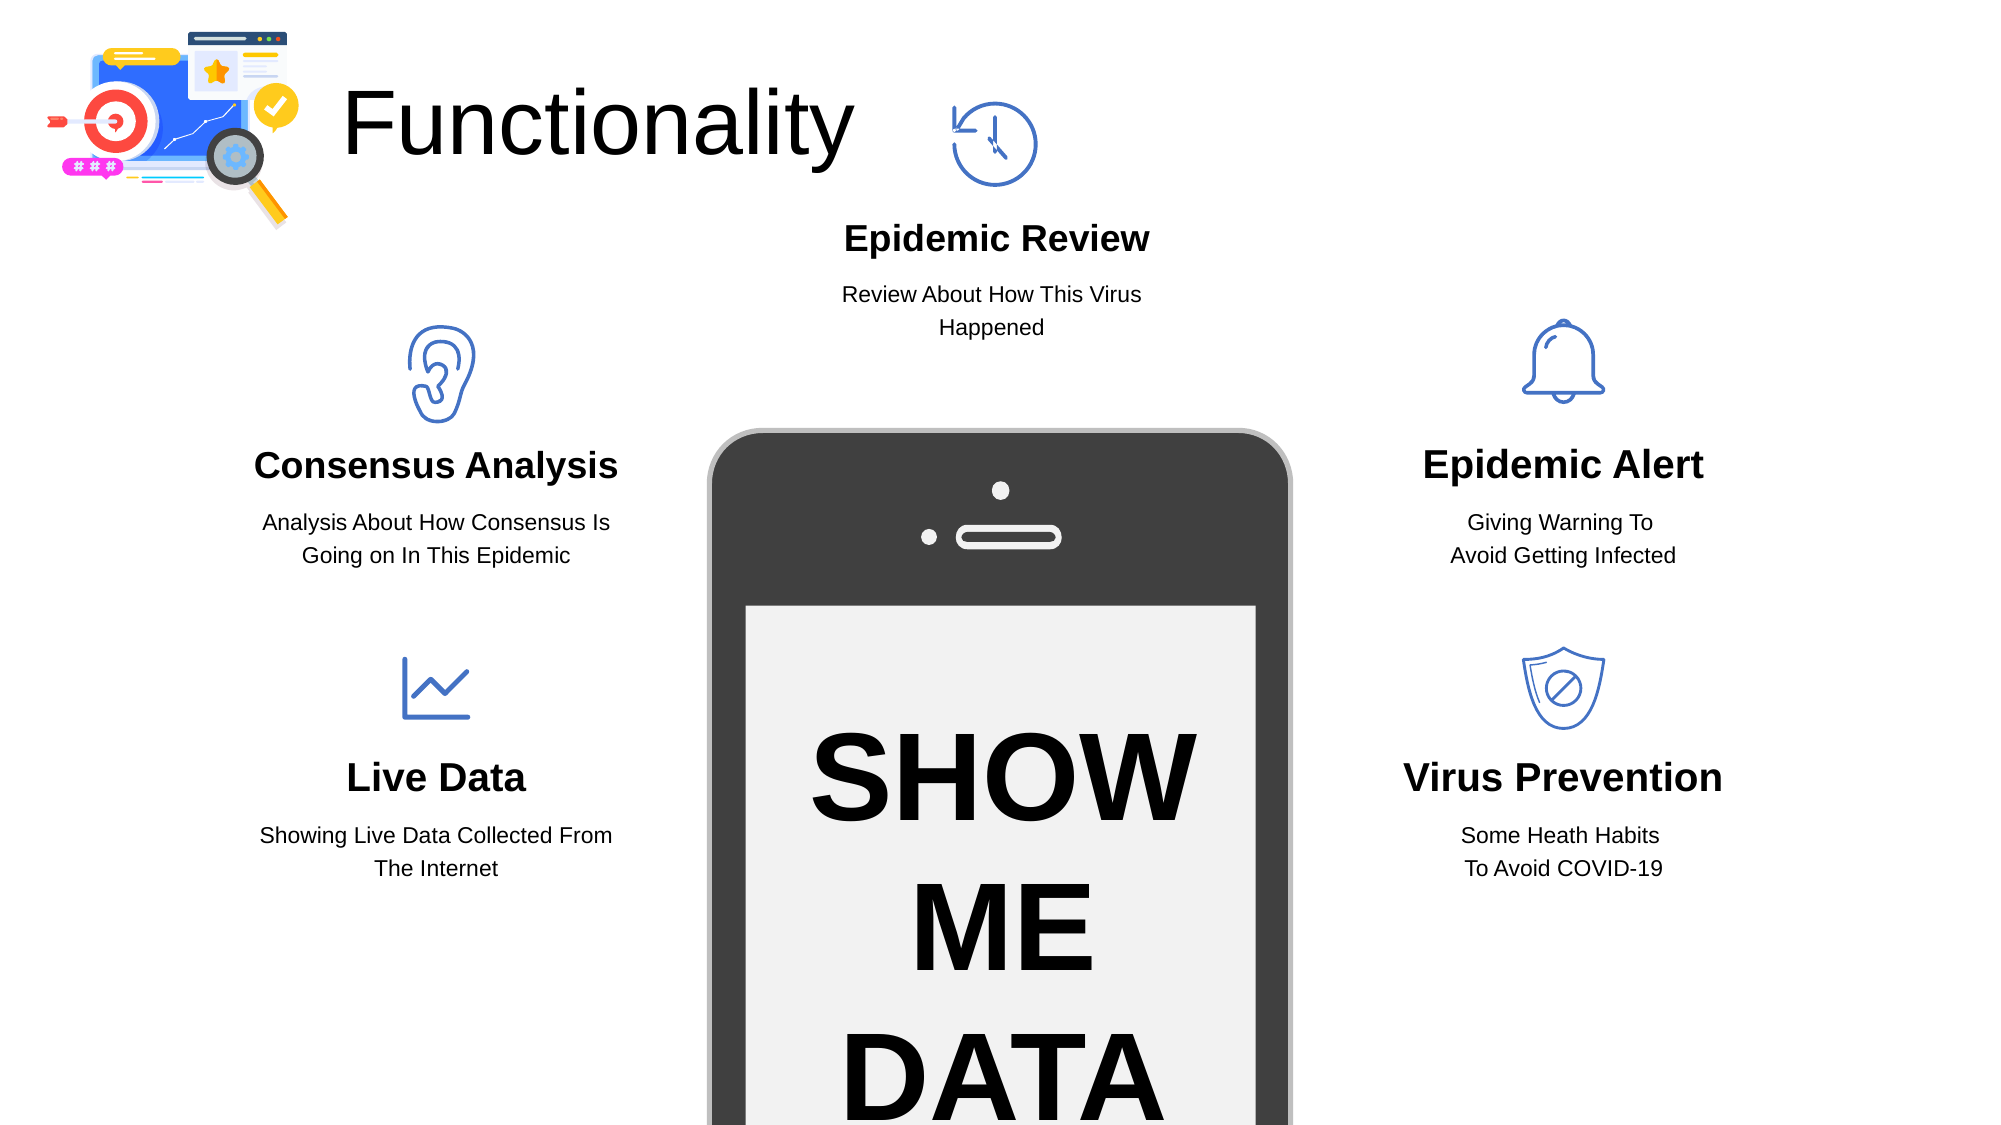

# Functionality

 Epidemic Review
Review About How This Virus Happened

Epidemic Alert
Giving Warning To
Avoid Getting Infected

Consensus Analysis
Analysis About How Consensus Is Going on In This Epidemic

SHOW
ME
DATA

Virus Prevention
Some Heath Habits
To Avoid COVID-19

Live Data
Showing Live Data Collected From The Internet